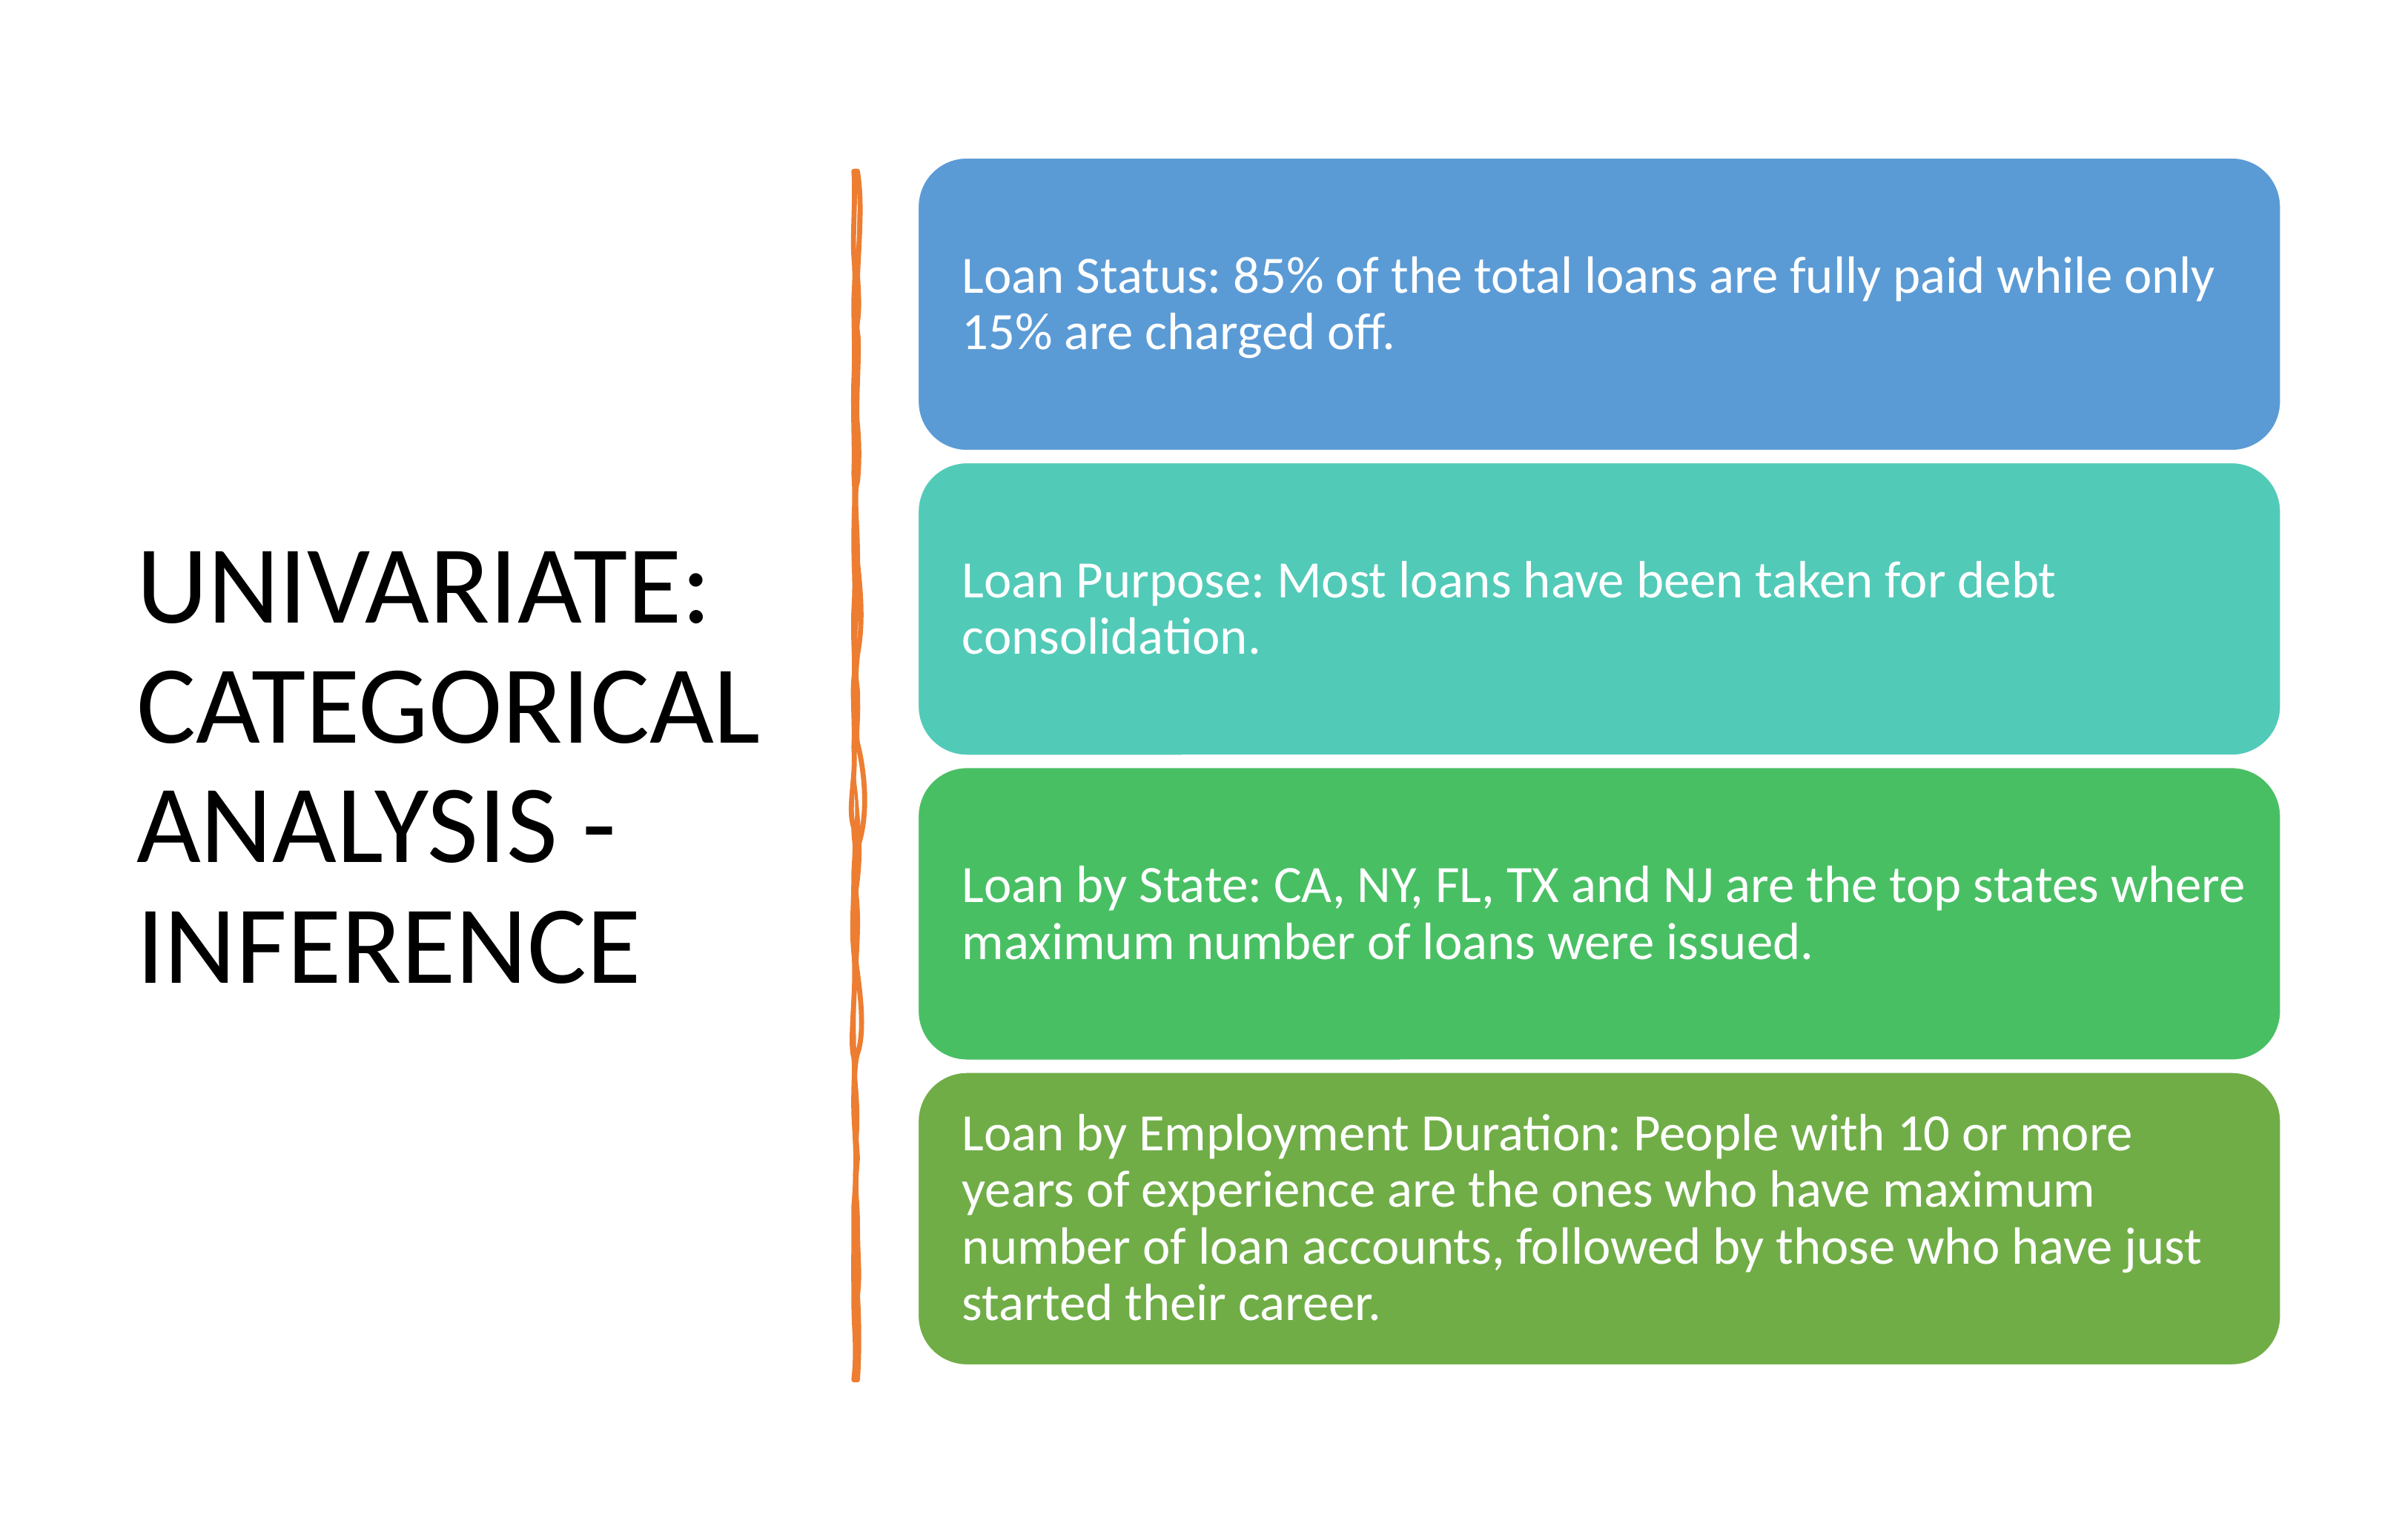

Loan Status: 85% of the total loans are fully paid while only 15% are charged off.
Loan Purpose: Most loans have been taken for debt consolidation.
Loan by State: CA, NY, FL, TX and NJ are the top states where maximum number of loans were issued.
Loan by Employment Duration: People with 10 or more years of experience are the ones who have maximum number of loan accounts, followed by those who have just started their career.
# UNIVARIATE: CATEGORICAL ANALYSIS - INFERENCE